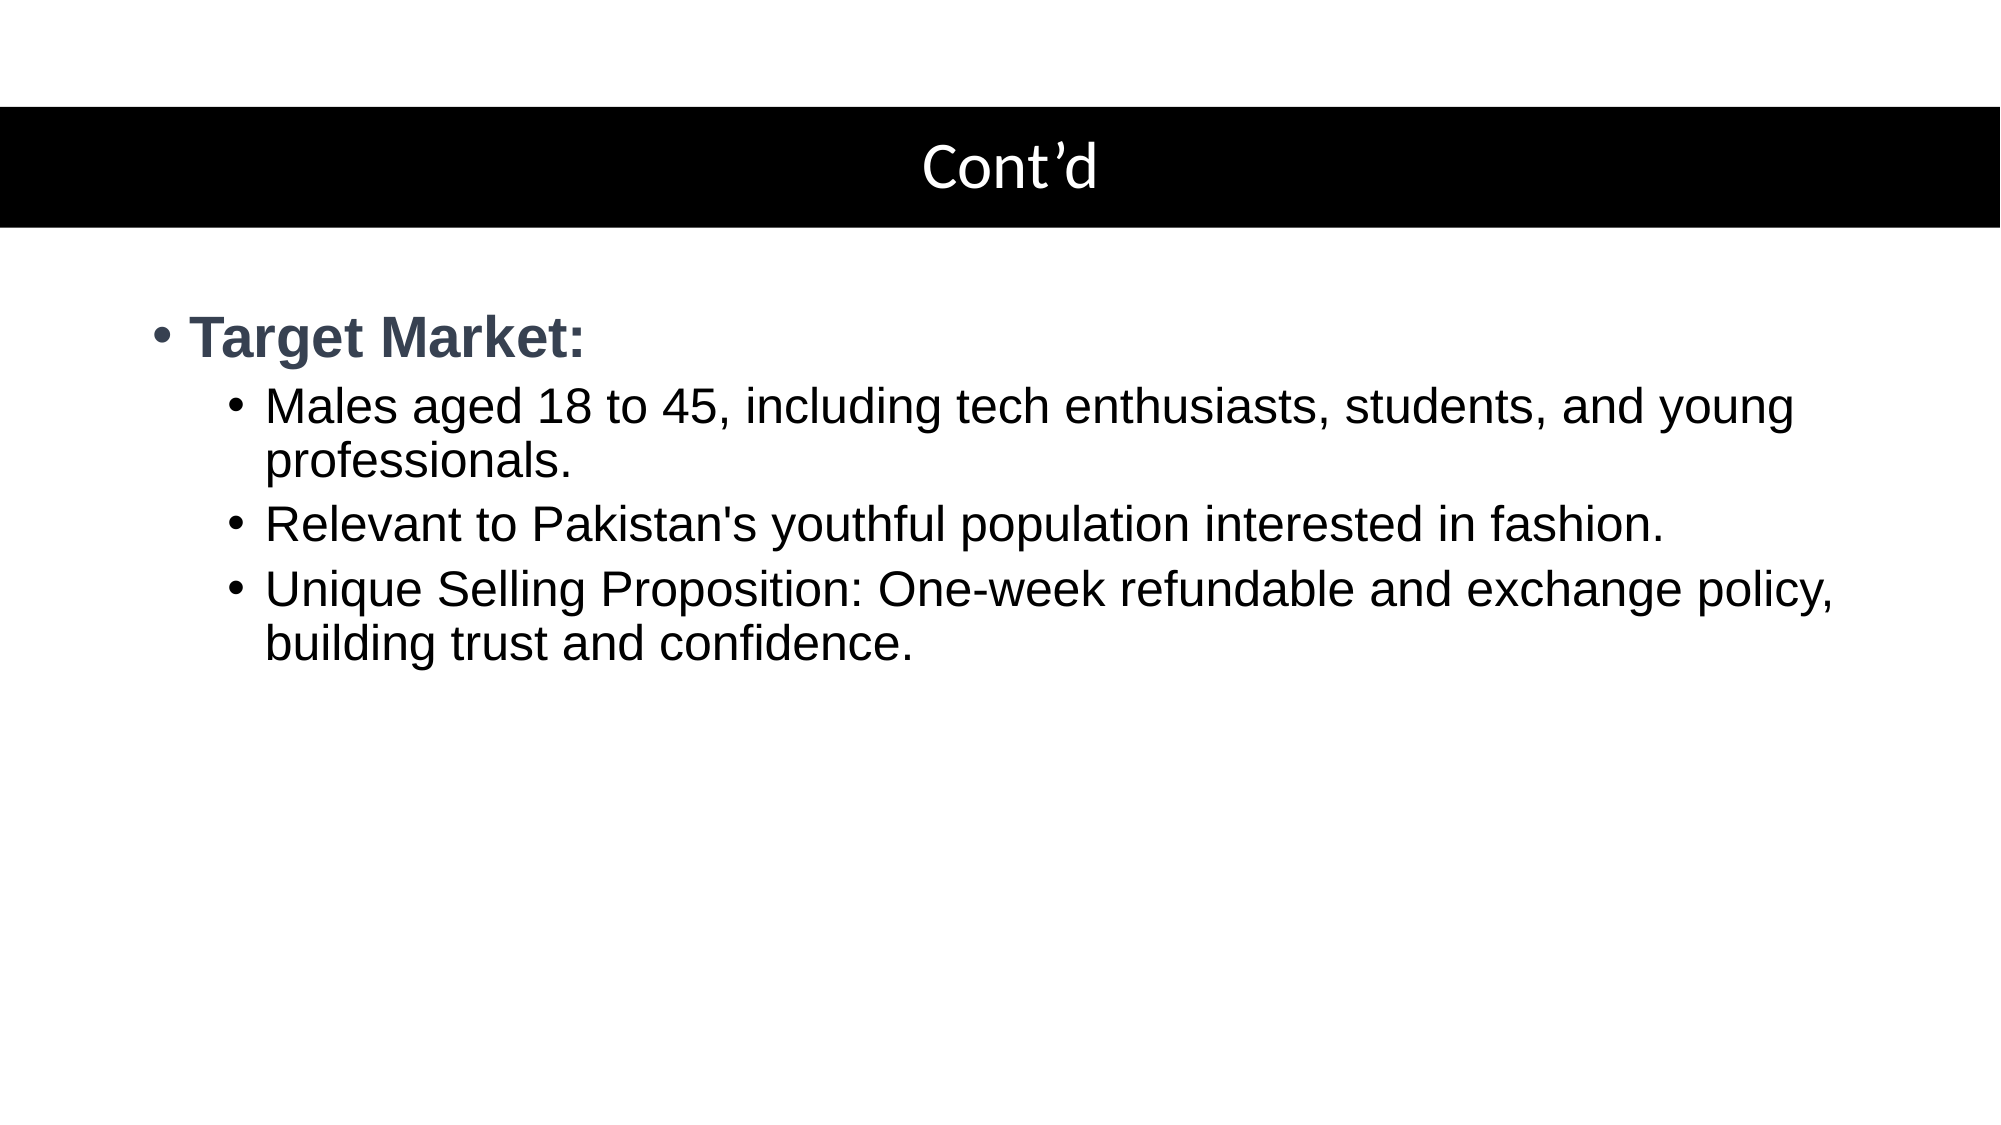

# Cont’d

Target Market:
Males aged 18 to 45, including tech enthusiasts, students, and young professionals.
Relevant to Pakistan's youthful population interested in fashion.
Unique Selling Proposition: One-week refundable and exchange policy, building trust and confidence.